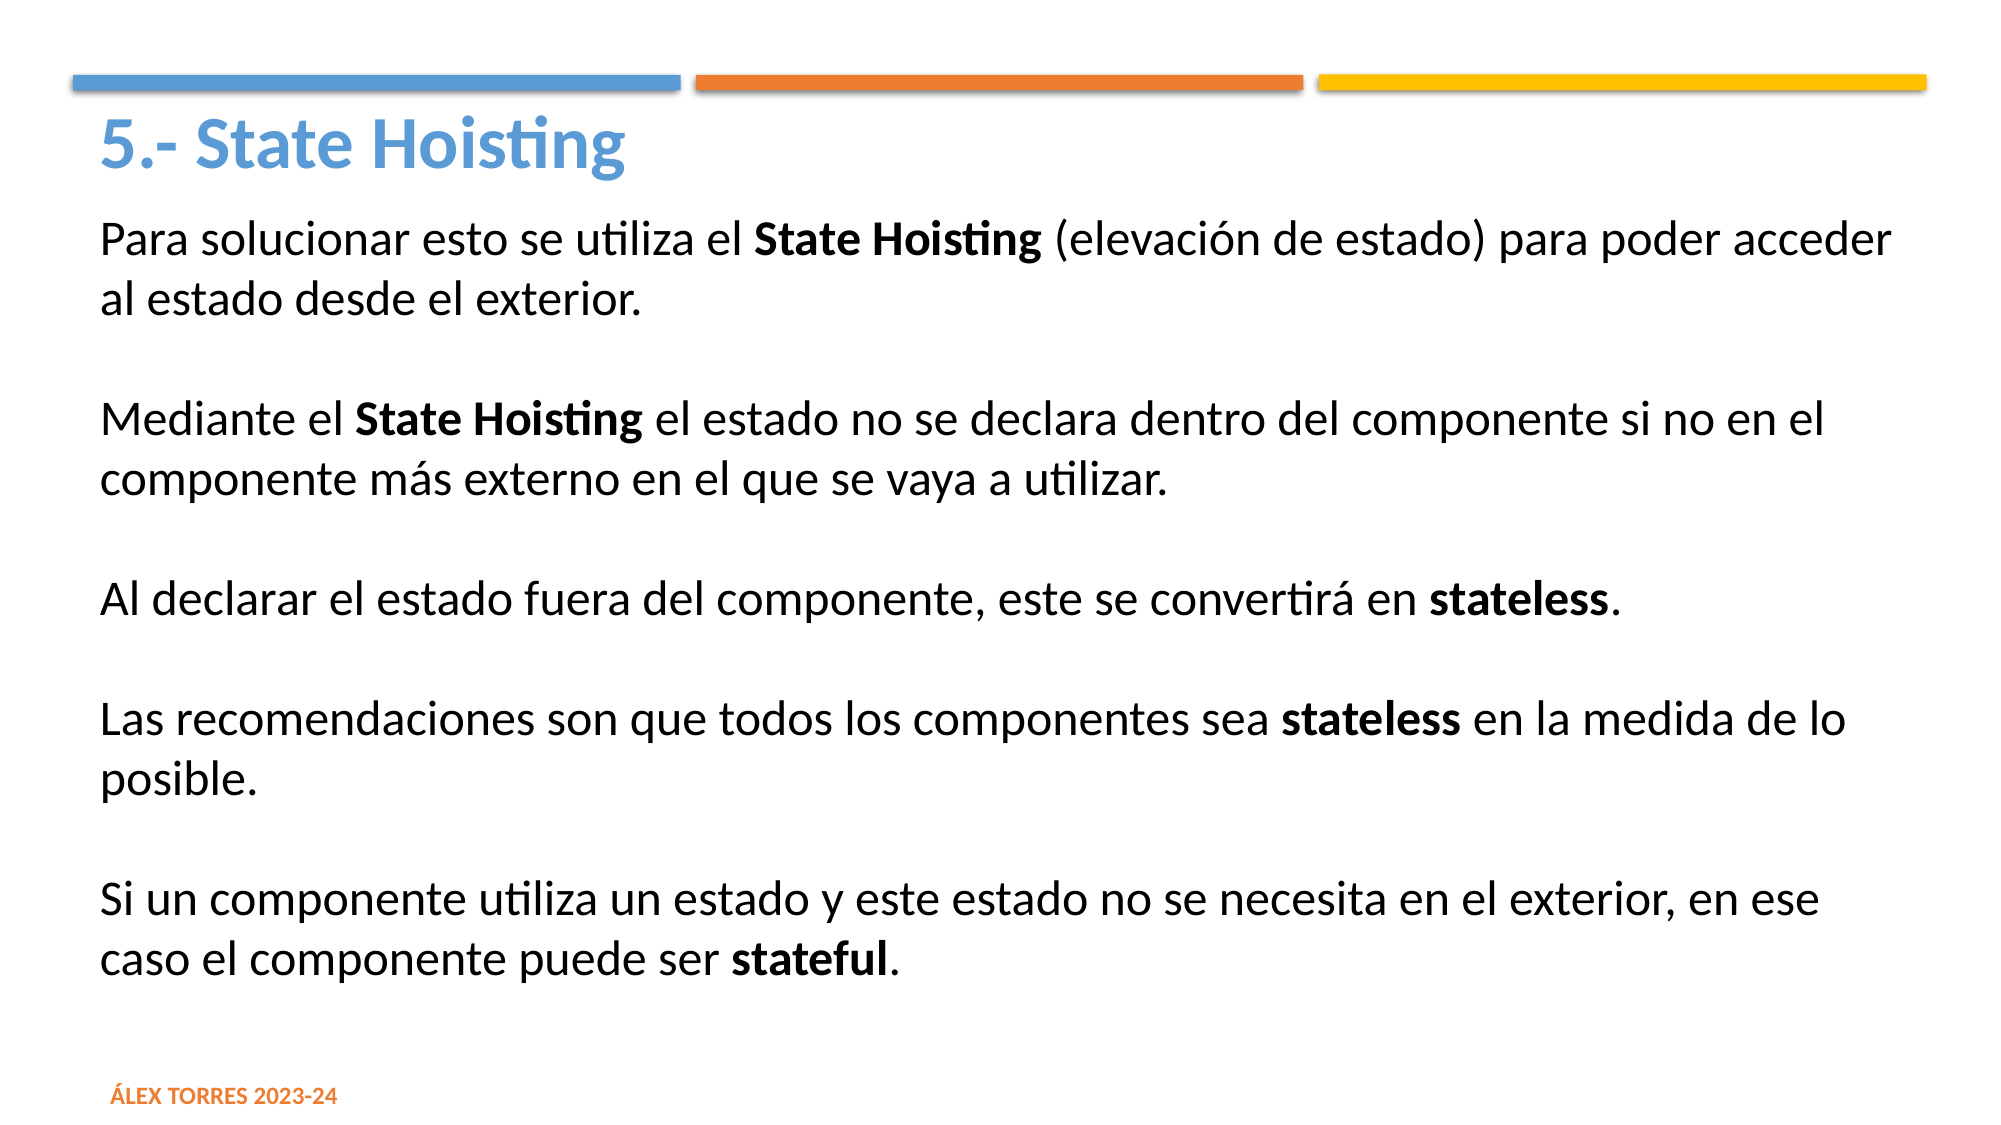

5.- State Hoisting
Para solucionar esto se utiliza el State Hoisting (elevación de estado) para poder acceder al estado desde el exterior.

Mediante el State Hoisting el estado no se declara dentro del componente si no en el componente más externo en el que se vaya a utilizar.

Al declarar el estado fuera del componente, este se convertirá en stateless.

Las recomendaciones son que todos los componentes sea stateless en la medida de lo posible.

Si un componente utiliza un estado y este estado no se necesita en el exterior, en ese caso el componente puede ser stateful.